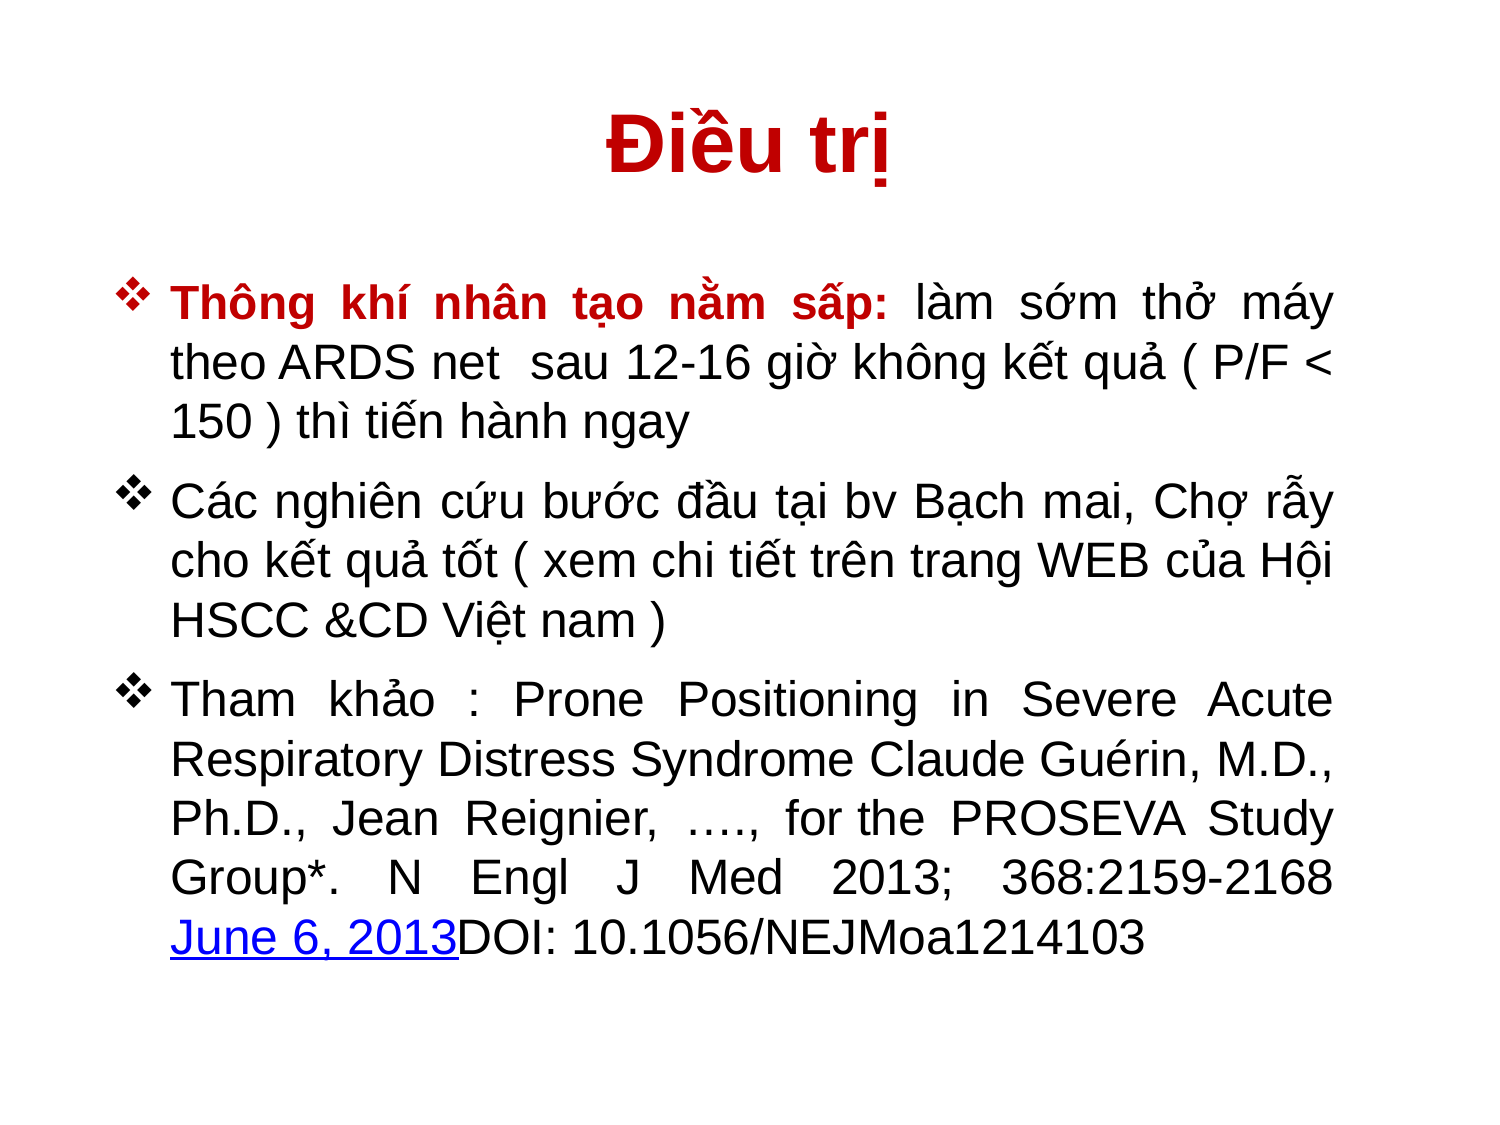

# Điều trị
Thông khí nhân tạo nằm sấp: làm sớm thở máy theo ARDS net  sau 12-16 giờ không kết quả ( P/F < 150 ) thì tiến hành ngay
Các nghiên cứu bước đầu tại bv Bạch mai, Chợ rẫy cho kết quả tốt ( xem chi tiết trên trang WEB của Hội HSCC &CD Việt nam )
Tham khảo : Prone Positioning in Severe Acute Respiratory Distress Syndrome Claude Guérin, M.D., Ph.D., Jean Reignier, …., for the PROSEVA Study Group*. N Engl J Med 2013; 368:2159-2168June 6, 2013DOI: 10.1056/NEJMoa1214103